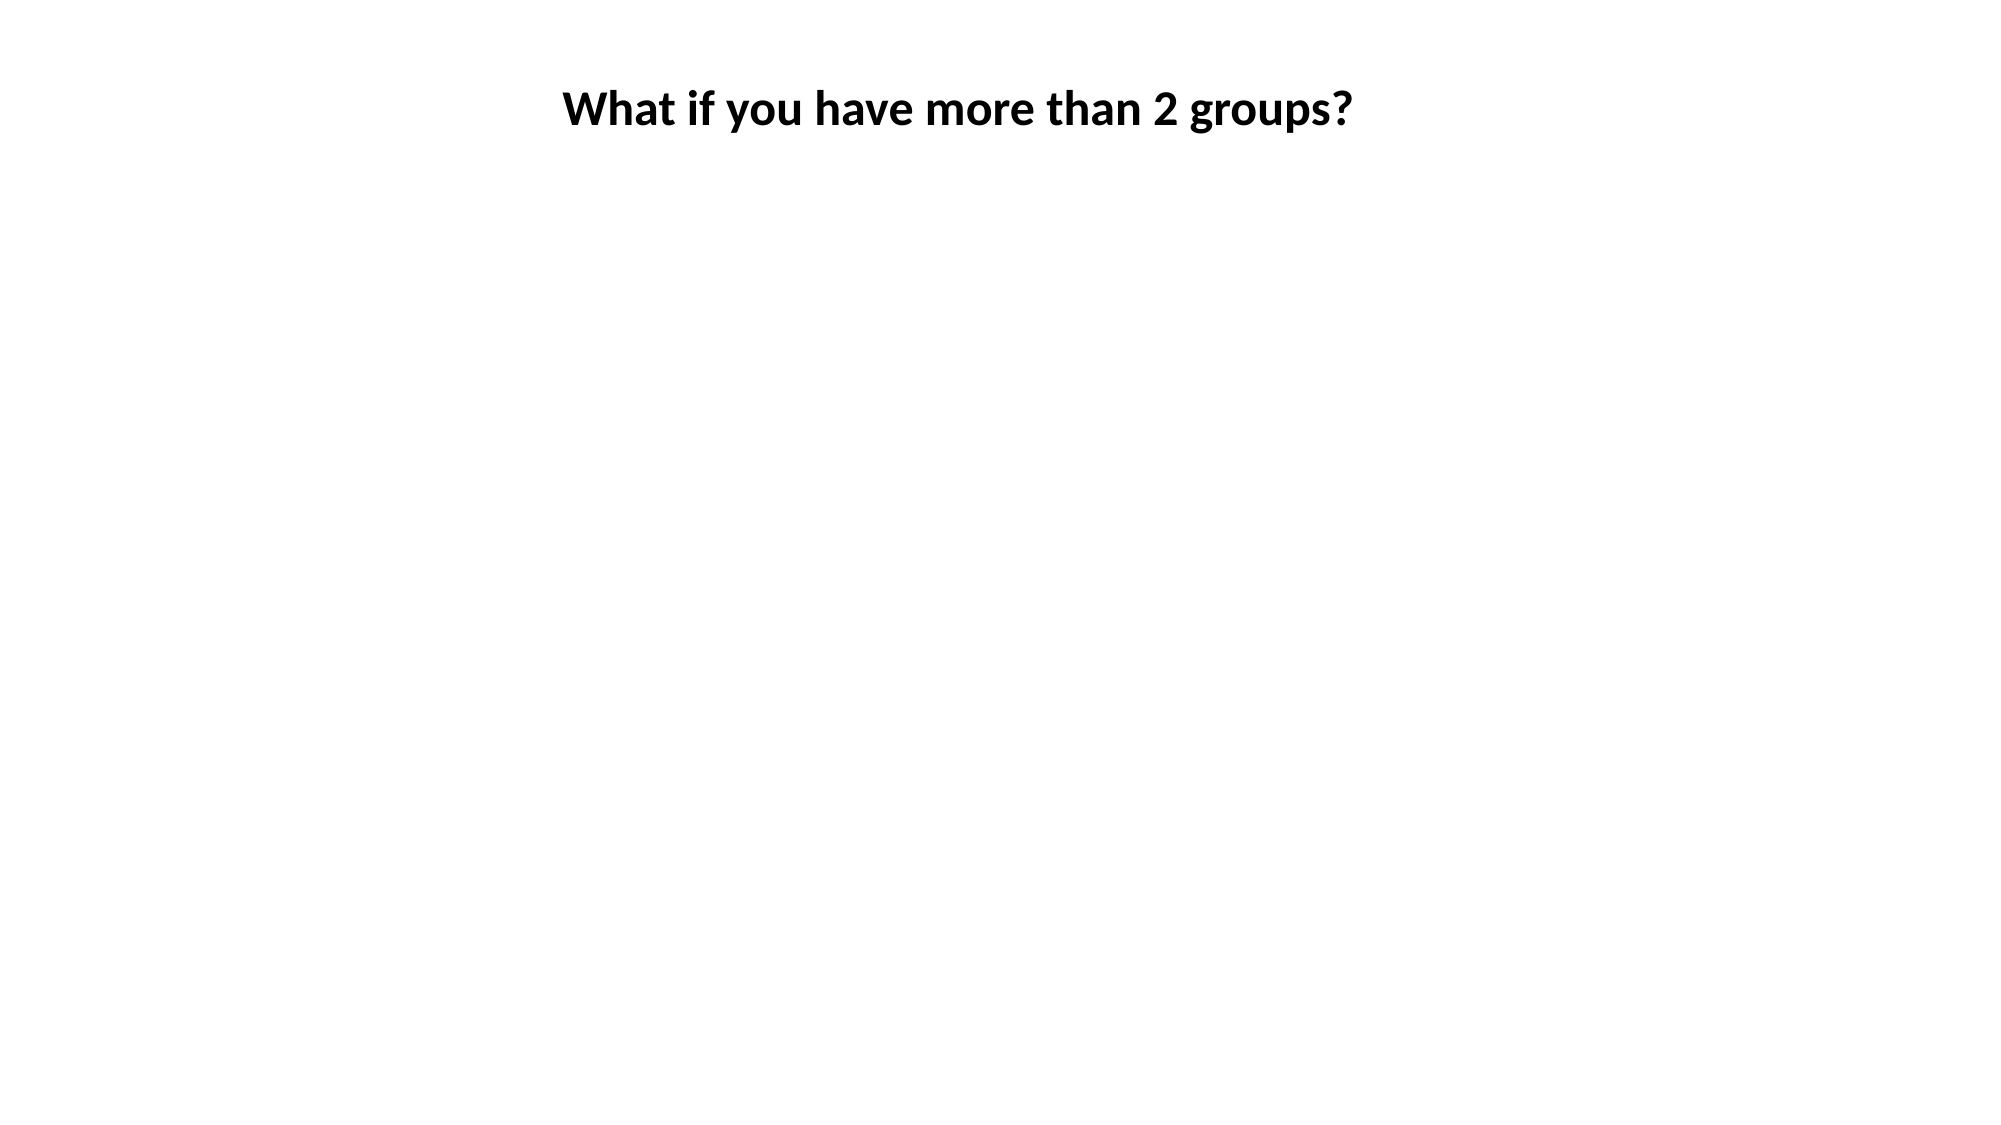

What if you have more than 2 groups?